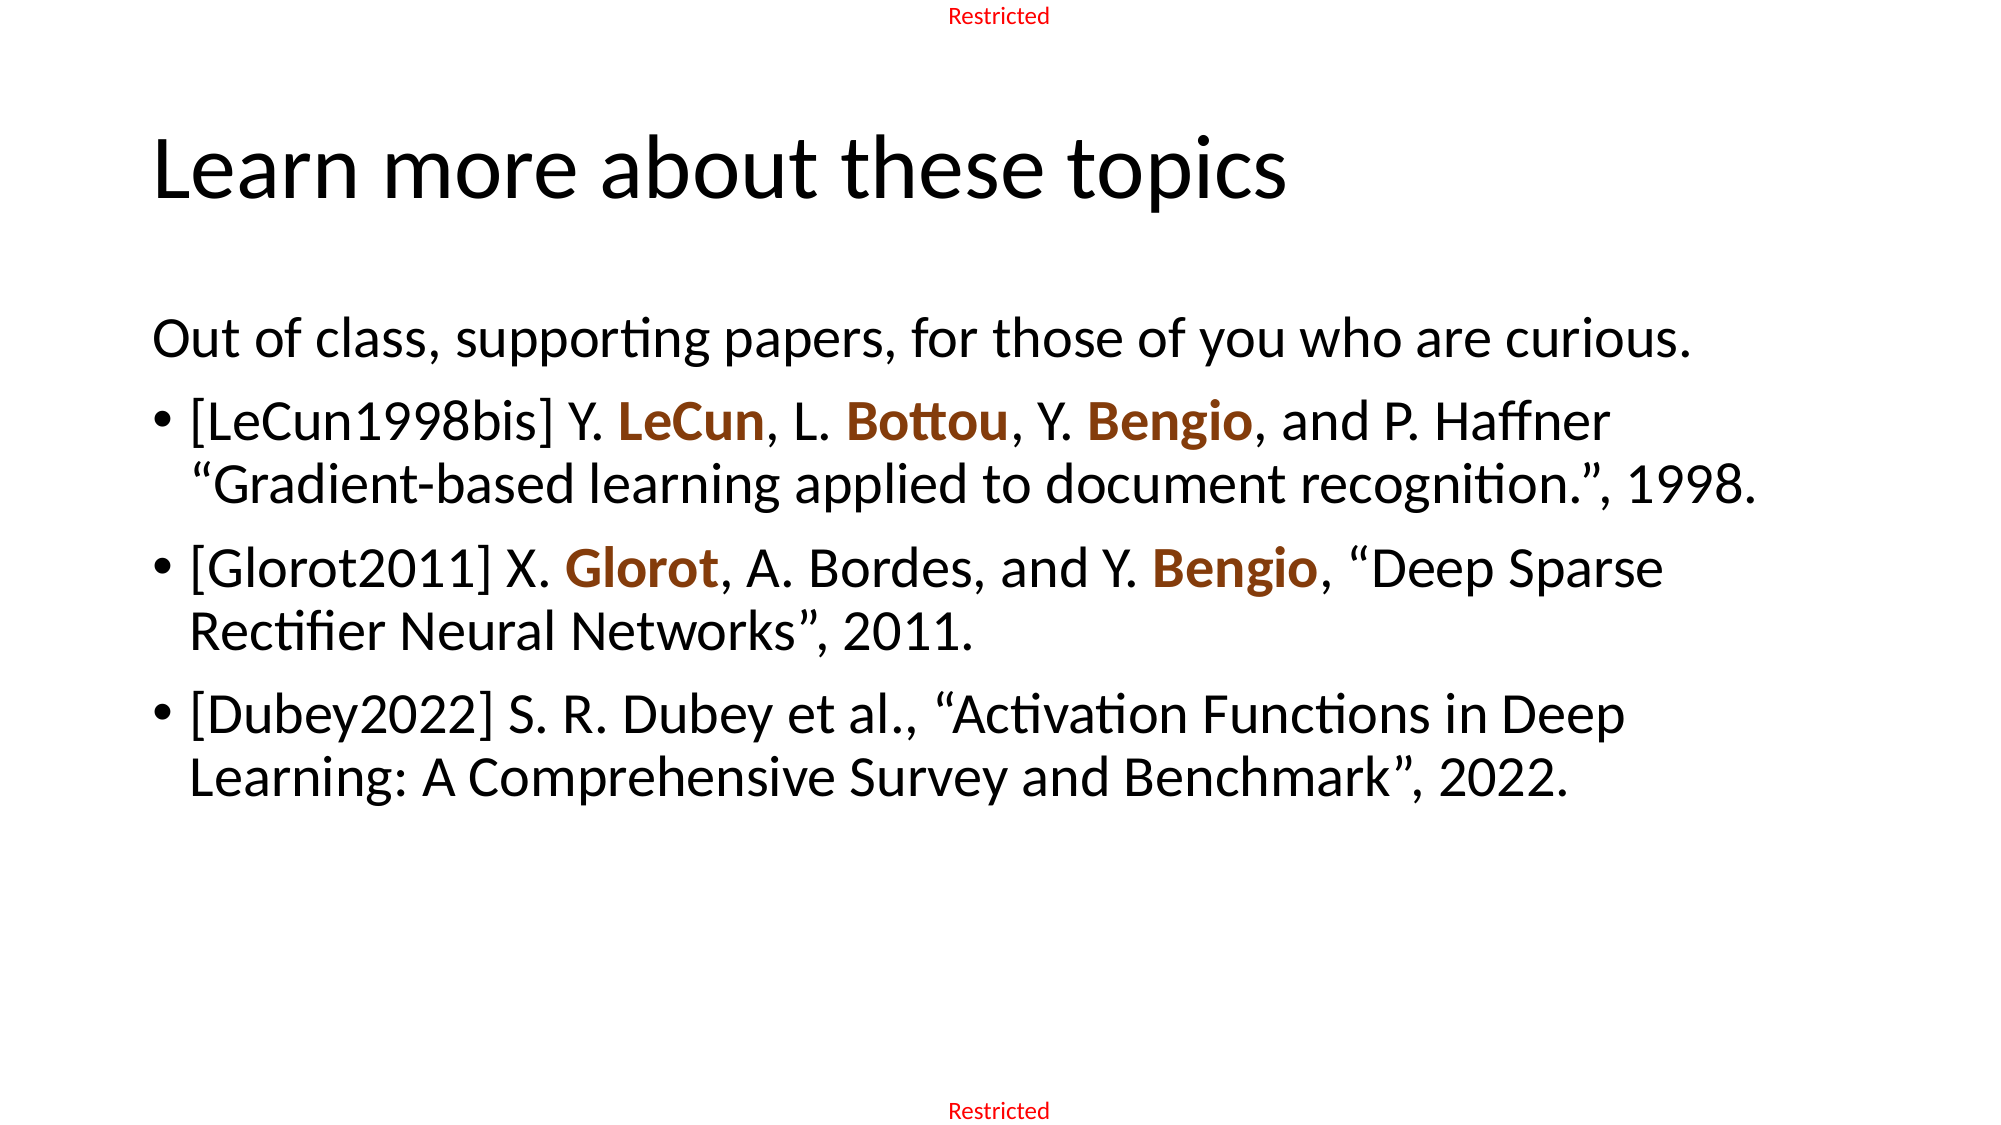

# Learn more about these topics
Out of class, supporting papers, for those of you who are curious.
[LeCun1998bis] Y. LeCun, L. Bottou, Y. Bengio, and P. Haffner “Gradient-based learning applied to document recognition.”, 1998.
[Glorot2011] X. Glorot, A. Bordes, and Y. Bengio, “Deep Sparse Rectifier Neural Networks”, 2011.
[Dubey2022] S. R. Dubey et al., “Activation Functions in Deep Learning: A Comprehensive Survey and Benchmark”, 2022.